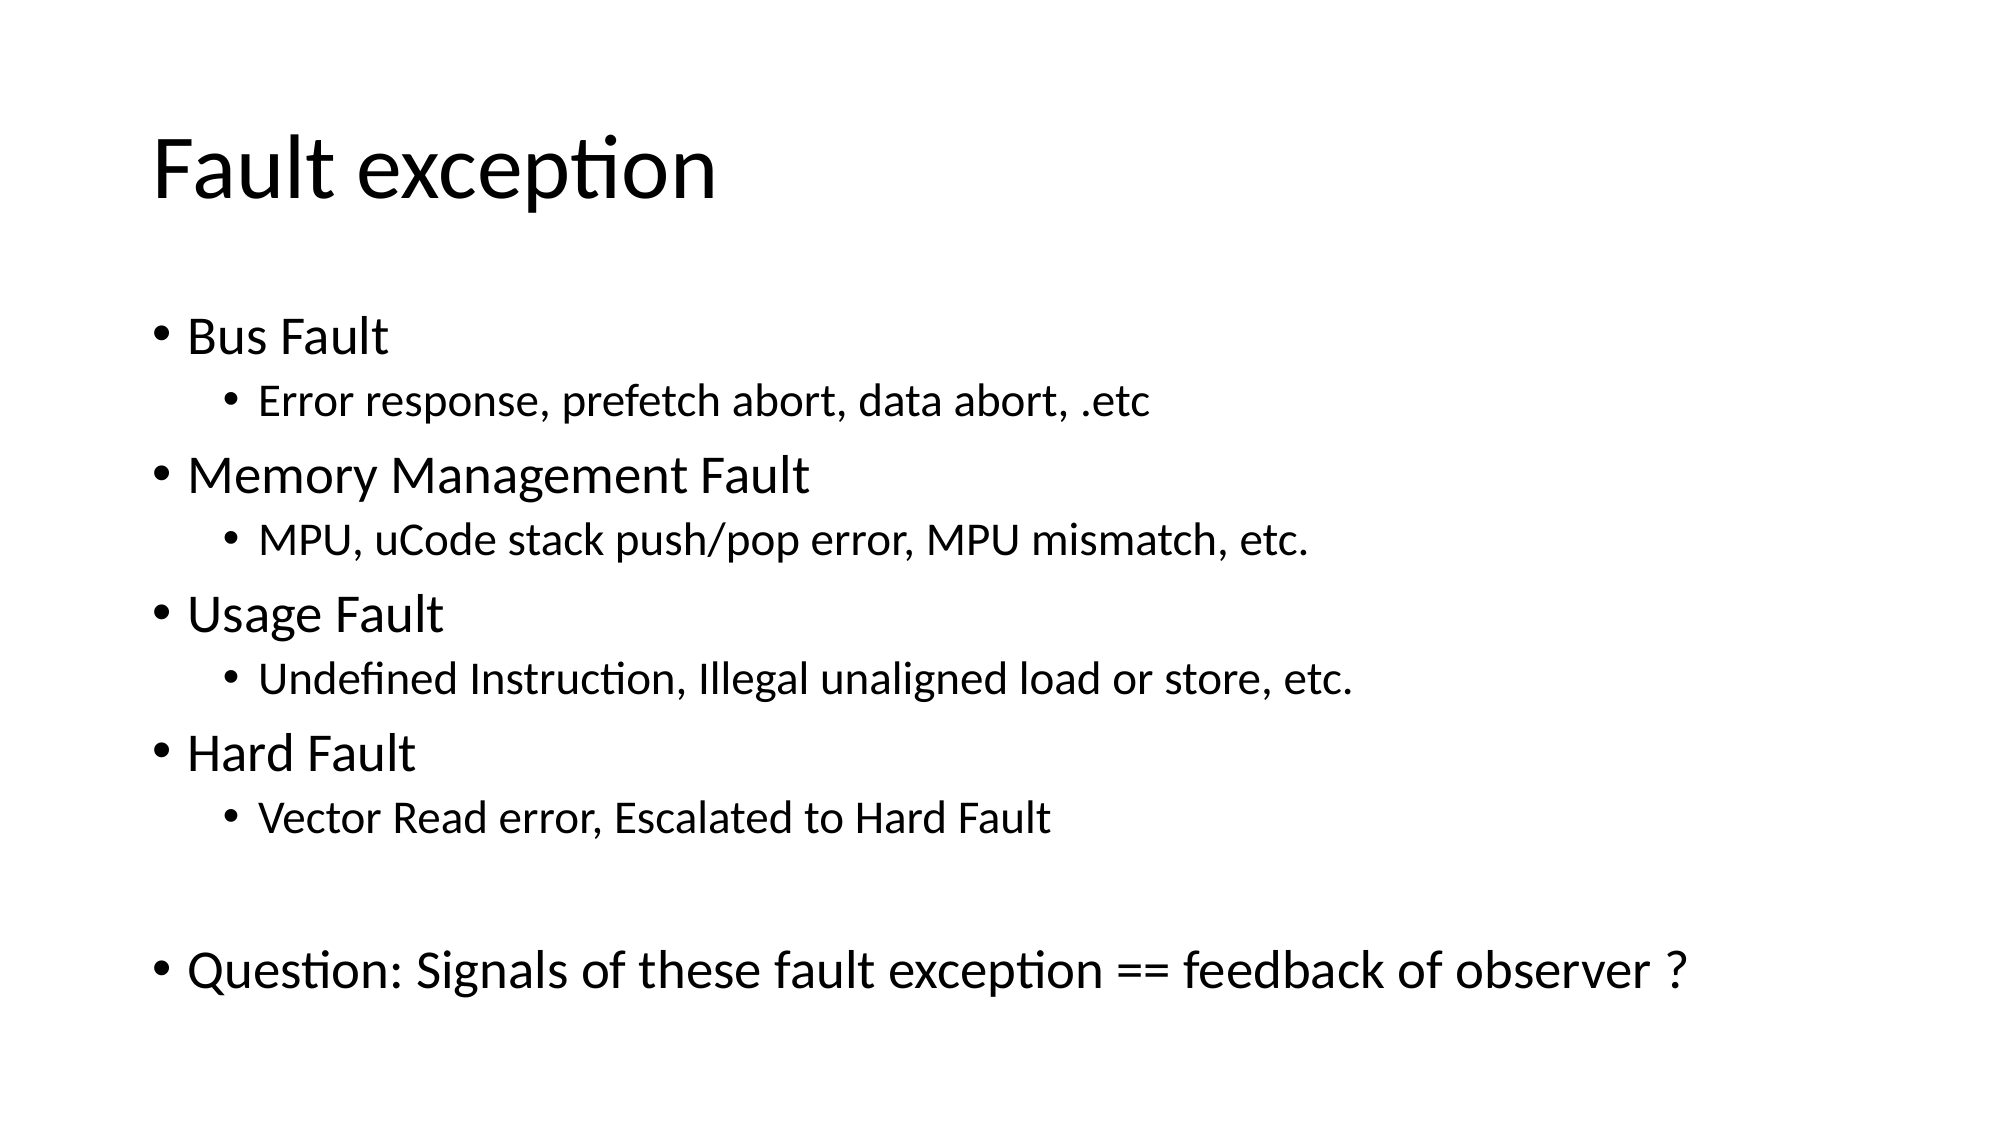

# Fault exception
Bus Fault
Error response, prefetch abort, data abort, .etc
Memory Management Fault
MPU, uCode stack push/pop error, MPU mismatch, etc.
Usage Fault
Undefined Instruction, Illegal unaligned load or store, etc.
Hard Fault
Vector Read error, Escalated to Hard Fault

Question: Signals of these fault exception == feedback of observer ?